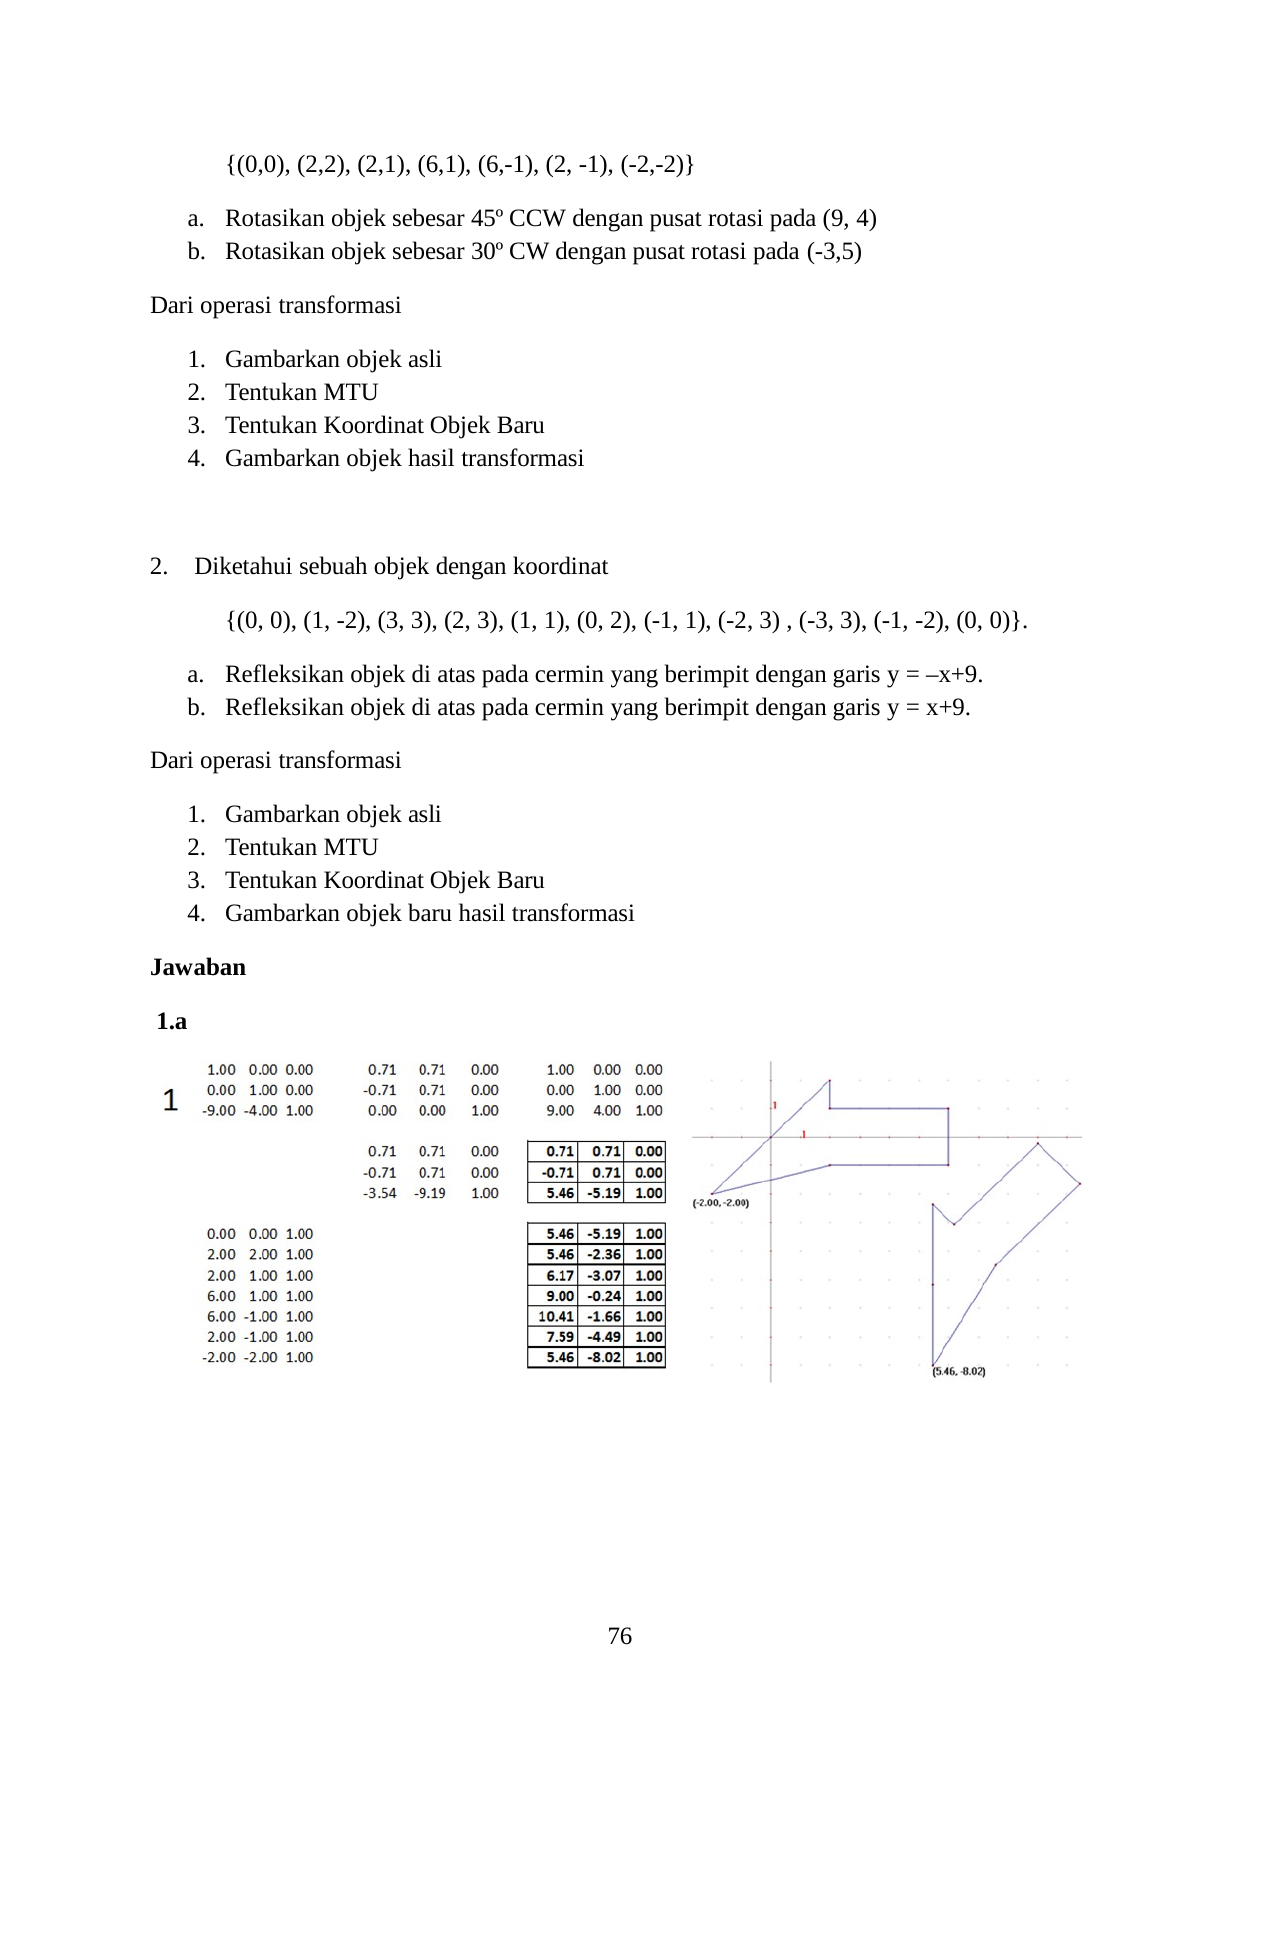

{(0,0), (2,2), (2,1), (6,1), (6,-1), (2, -1), (-2,-2)}
Rotasikan objek sebesar 45º CCW dengan pusat rotasi pada (9, 4)
Rotasikan objek sebesar 30º CW dengan pusat rotasi pada (-3,5)
Dari operasi transformasi
Gambarkan objek asli
Tentukan MTU
Tentukan Koordinat Objek Baru
Gambarkan objek hasil transformasi
Diketahui sebuah objek dengan koordinat
{(0, 0), (1, -2), (3, 3), (2, 3), (1, 1), (0, 2), (-1, 1), (-2, 3) , (-3, 3), (-1, -2), (0, 0)}.
Refleksikan objek di atas pada cermin yang berimpit dengan garis y = –x+9.
Refleksikan objek di atas pada cermin yang berimpit dengan garis y = x+9.
Dari operasi transformasi
Gambarkan objek asli
Tentukan MTU
Tentukan Koordinat Objek Baru
Gambarkan objek baru hasil transformasi
Jawaban  1.a

76